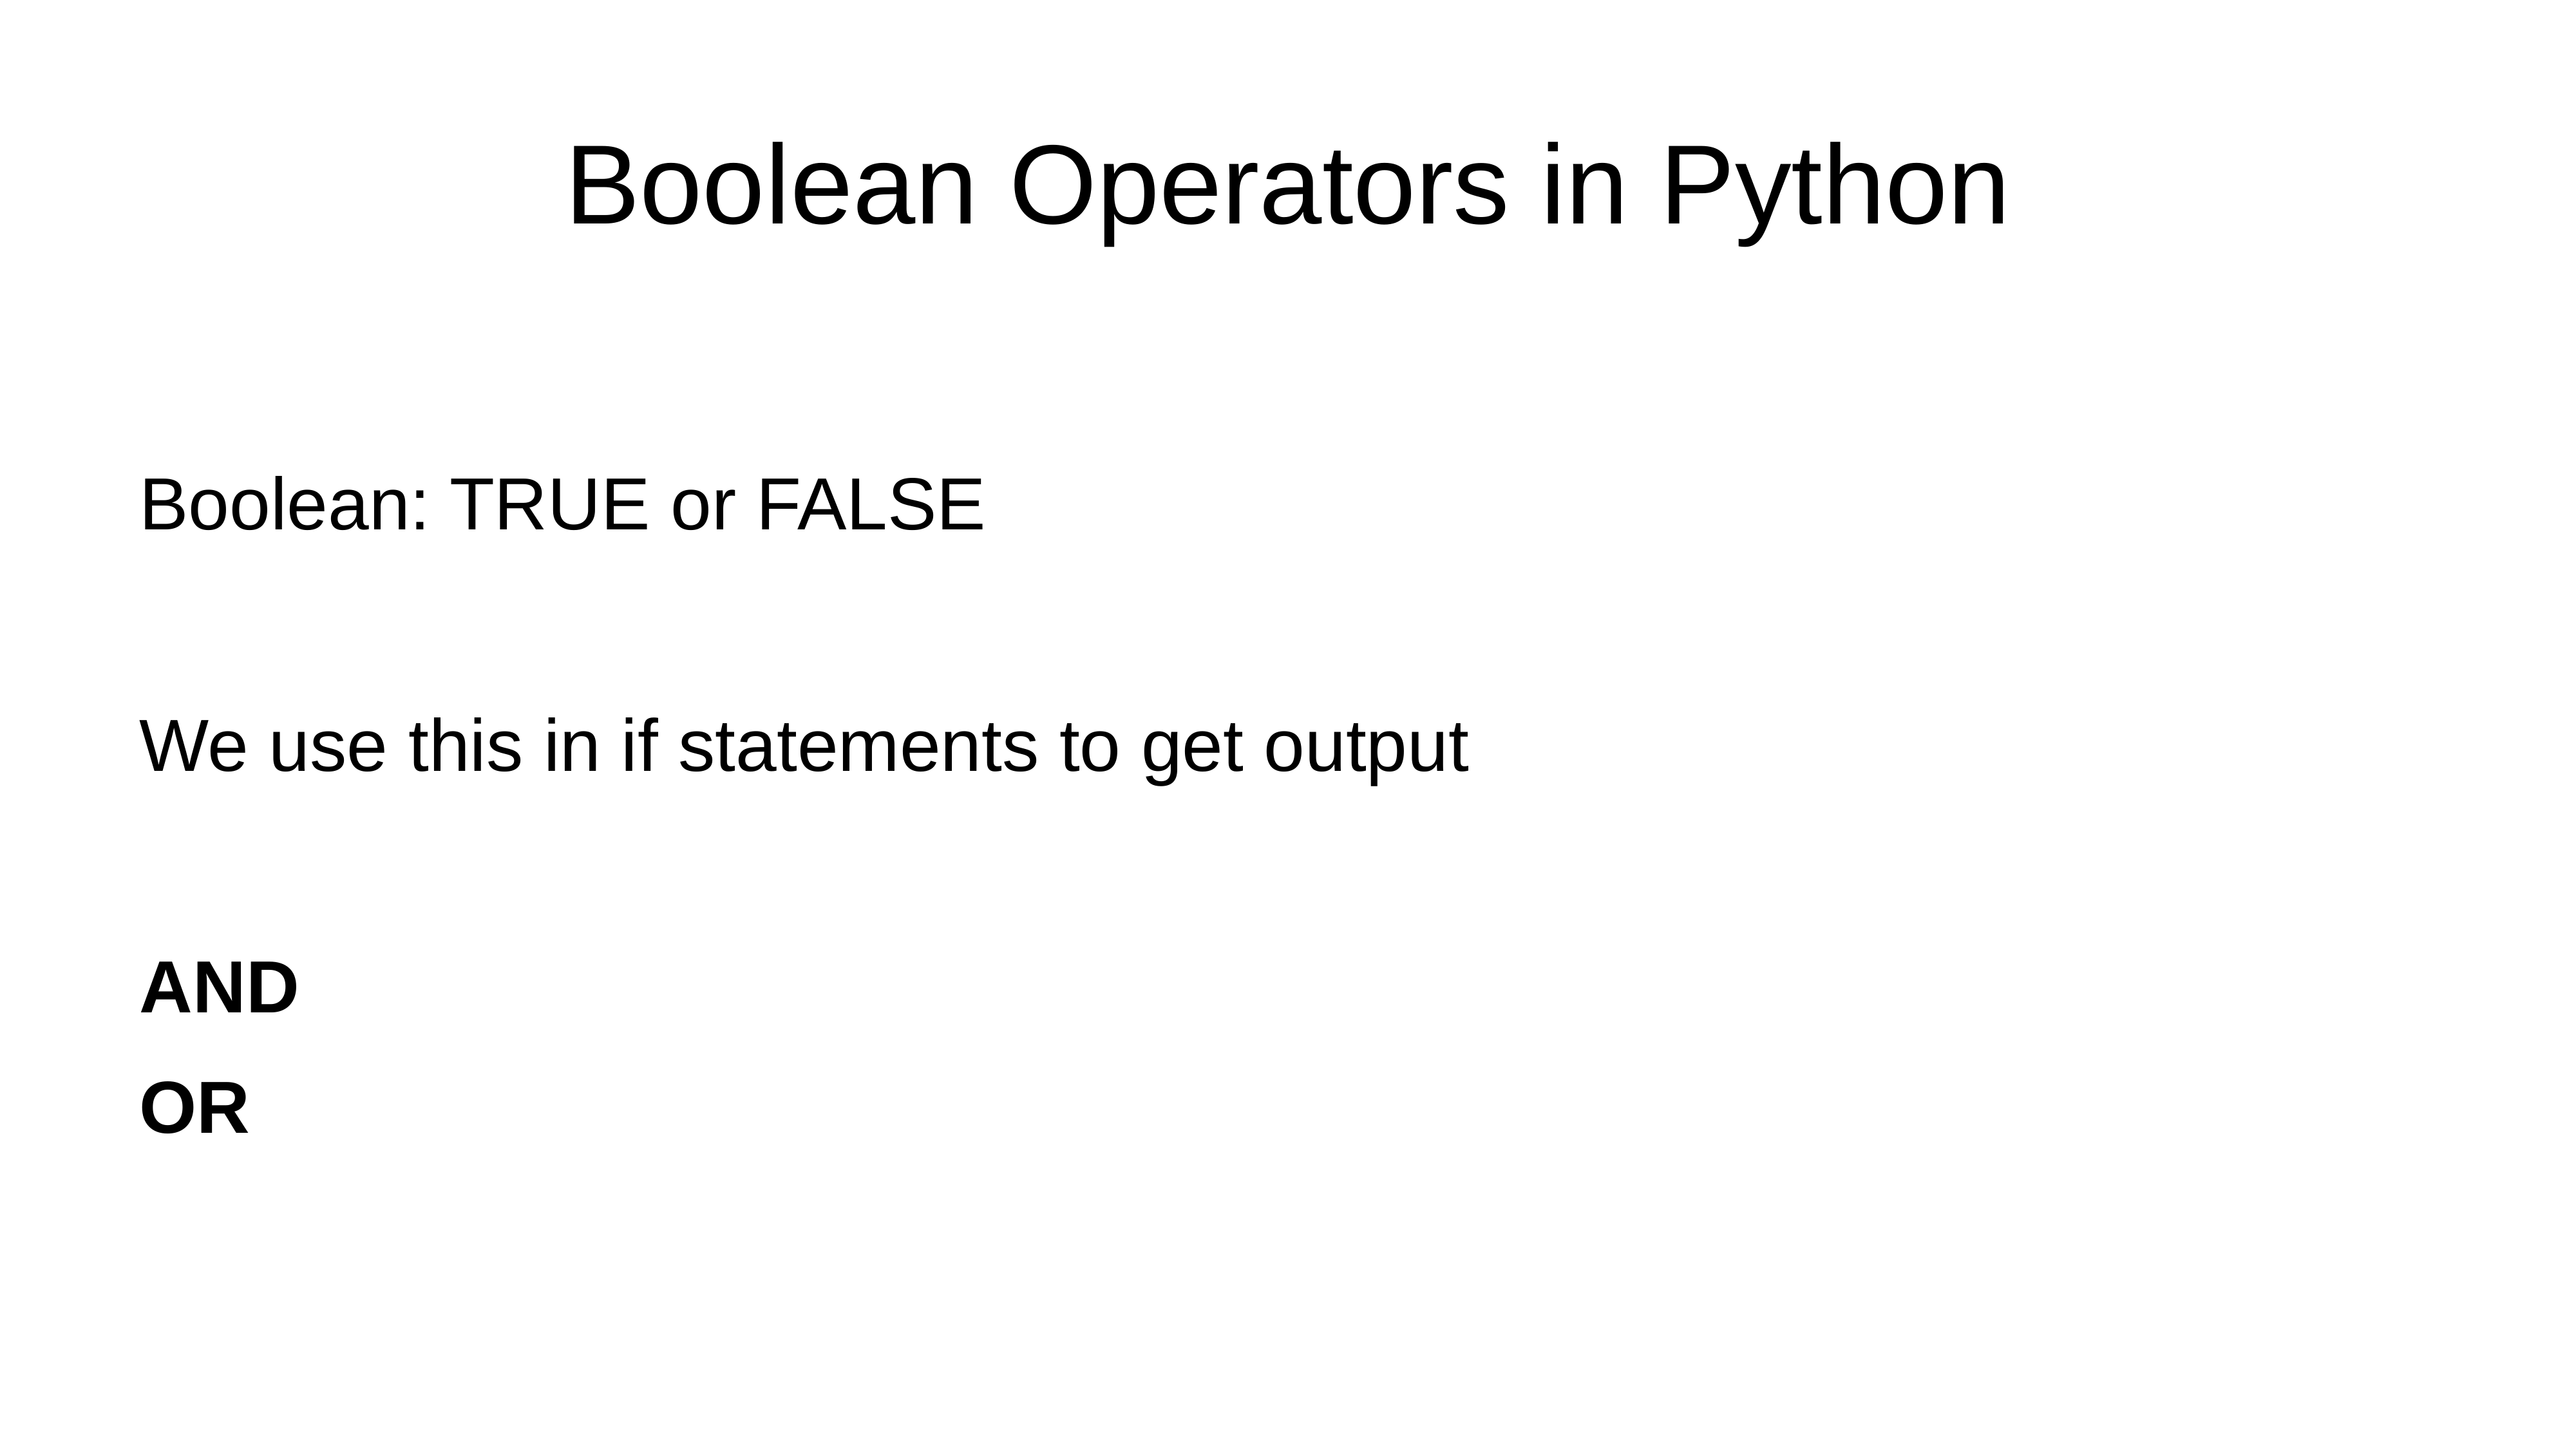

# Boolean Operators in Python
Boolean: TRUE or FALSE

We use this in if statements to get output

AND
OR